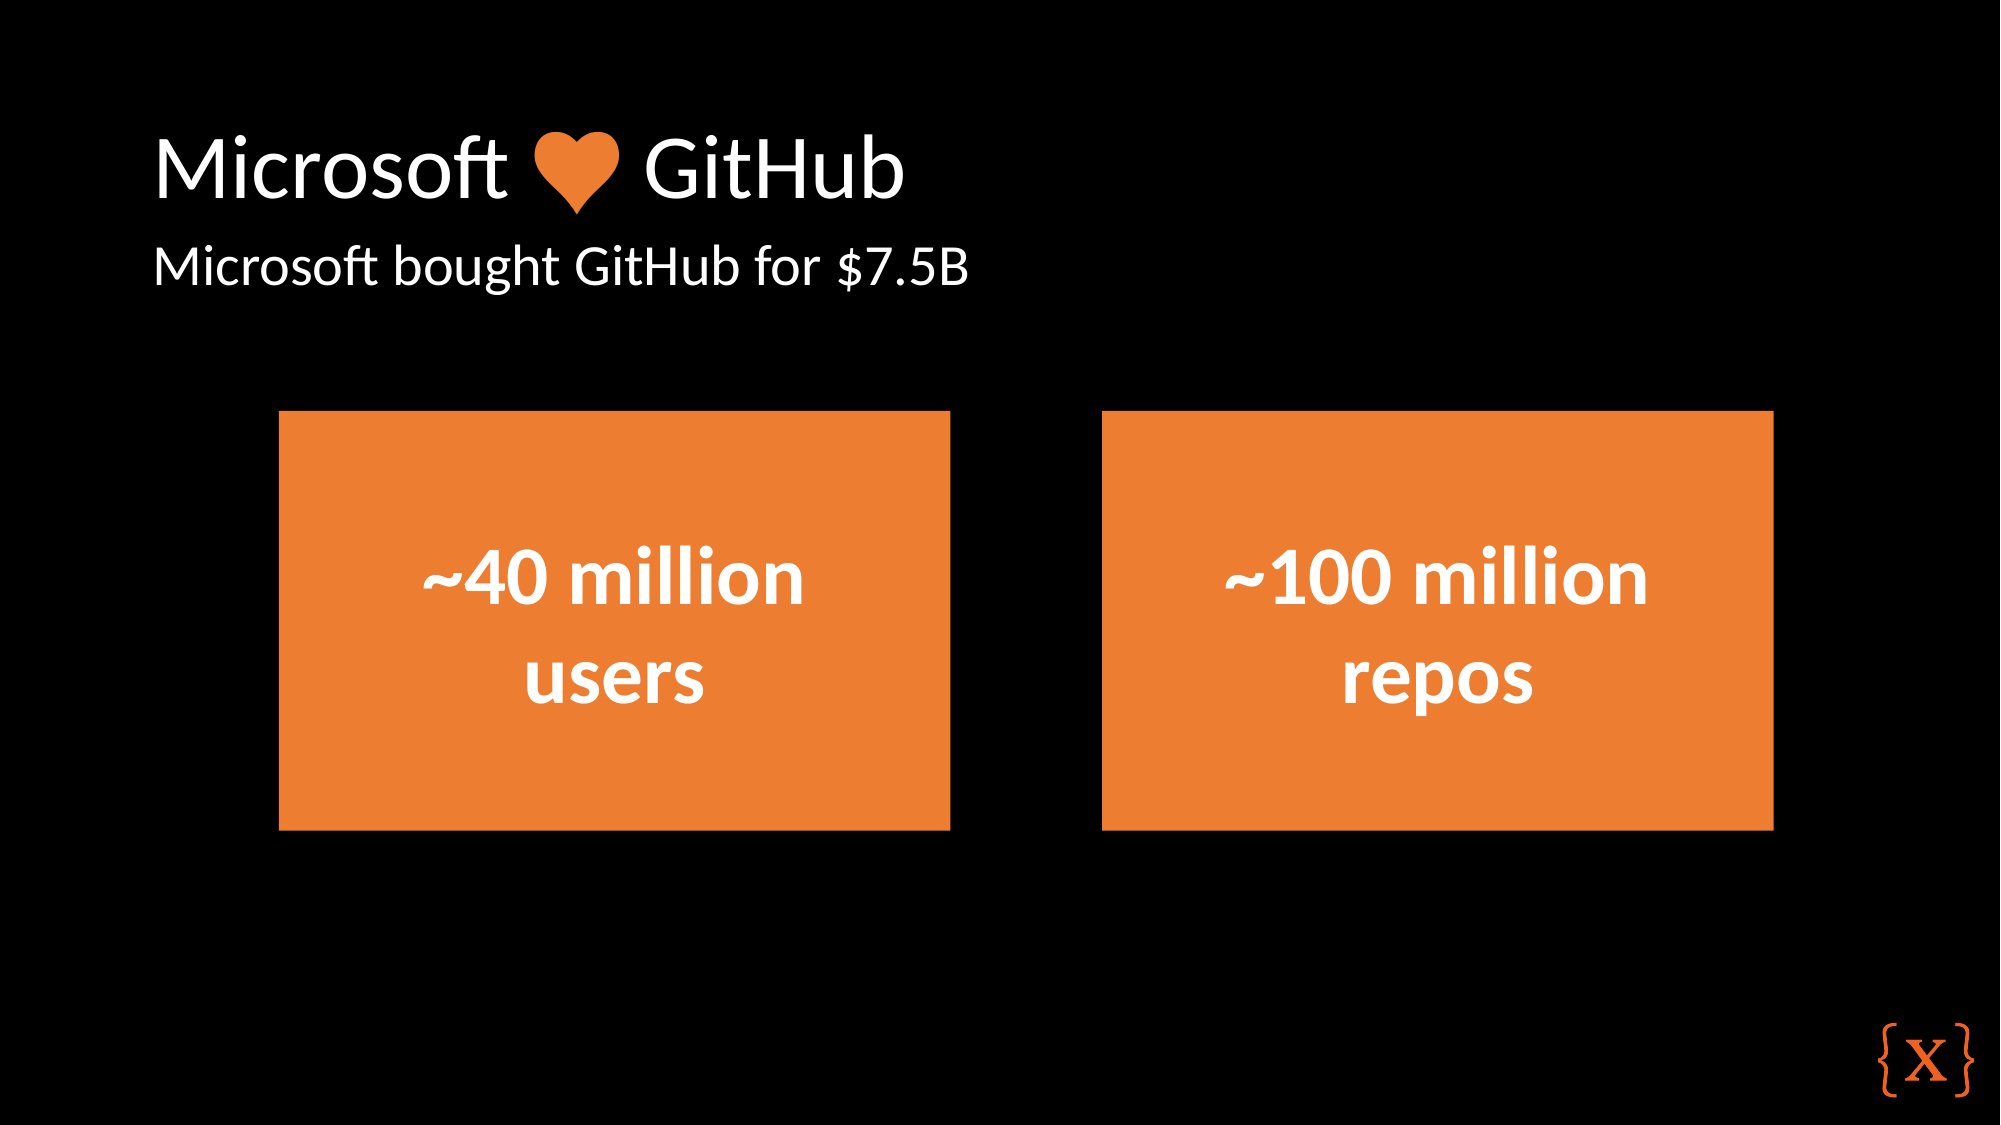

# Microsoft ♥ GitHub
Microsoft bought GitHub for $7.5B
~40 million
users
~100 million
repos
~29 million public